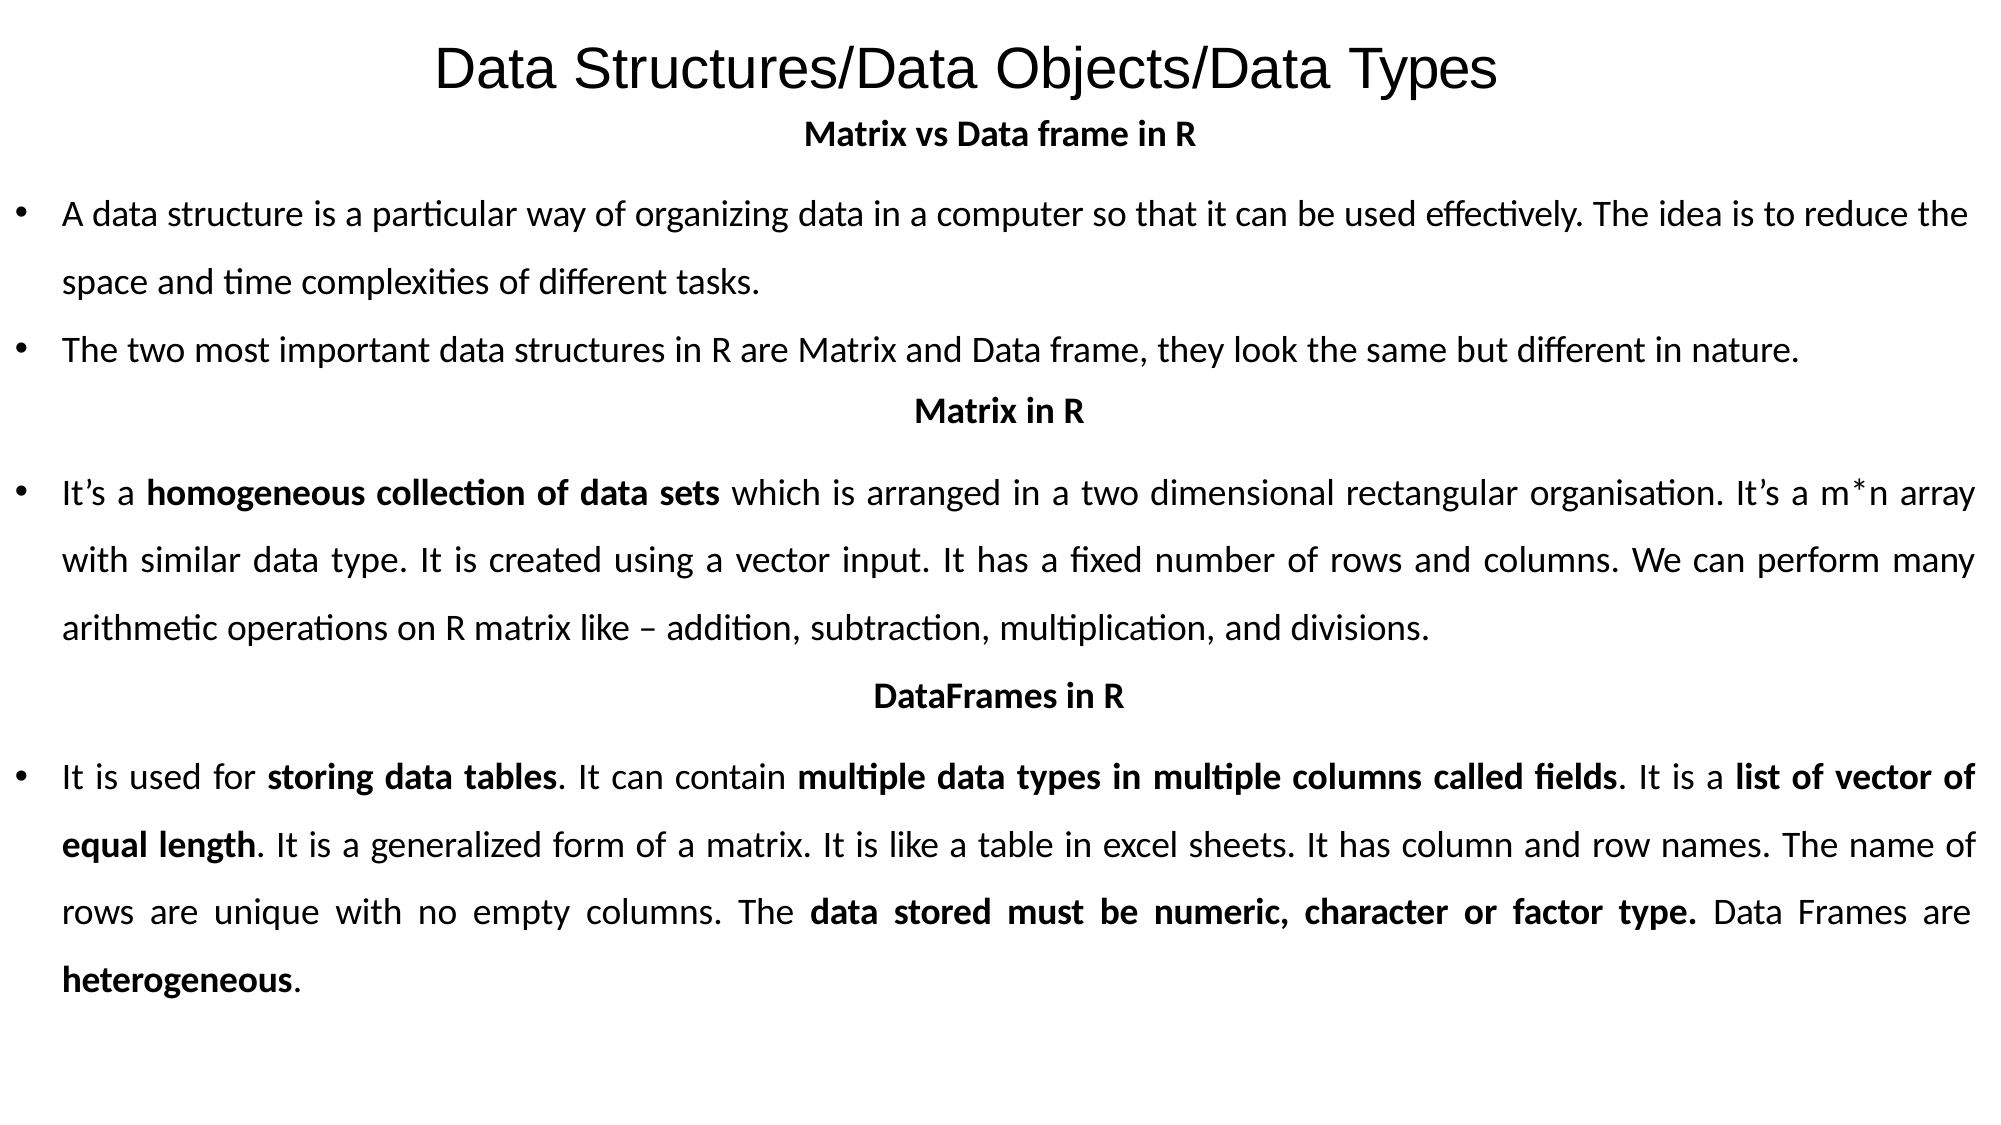

# Data Structures/Data Objects/Data Types
Matrix vs Data frame in R

A data structure is a particular way of organizing data in a computer so that it can be used effectively. The idea is to reduce the
space and time complexities of different tasks.
The two most important data structures in R are Matrix and Data frame, they look the same but different in nature.
Matrix in R
It’s a homogeneous collection of data sets which is arranged in a two dimensional rectangular organisation. It’s a m*n array  with similar data type. It is created using a vector input. It has a fixed number of rows and columns. We can perform many  arithmetic operations on R matrix like – addition, subtraction, multiplication, and divisions.
DataFrames in R
It is used for storing data tables. It can contain multiple data types in multiple columns called fields. It is a list of vector of  equal length. It is a generalized form of a matrix. It is like a table in excel sheets. It has column and row names. The name of  rows are unique with no empty columns. The data stored must be numeric, character or factor type. Data Frames are  heterogeneous.